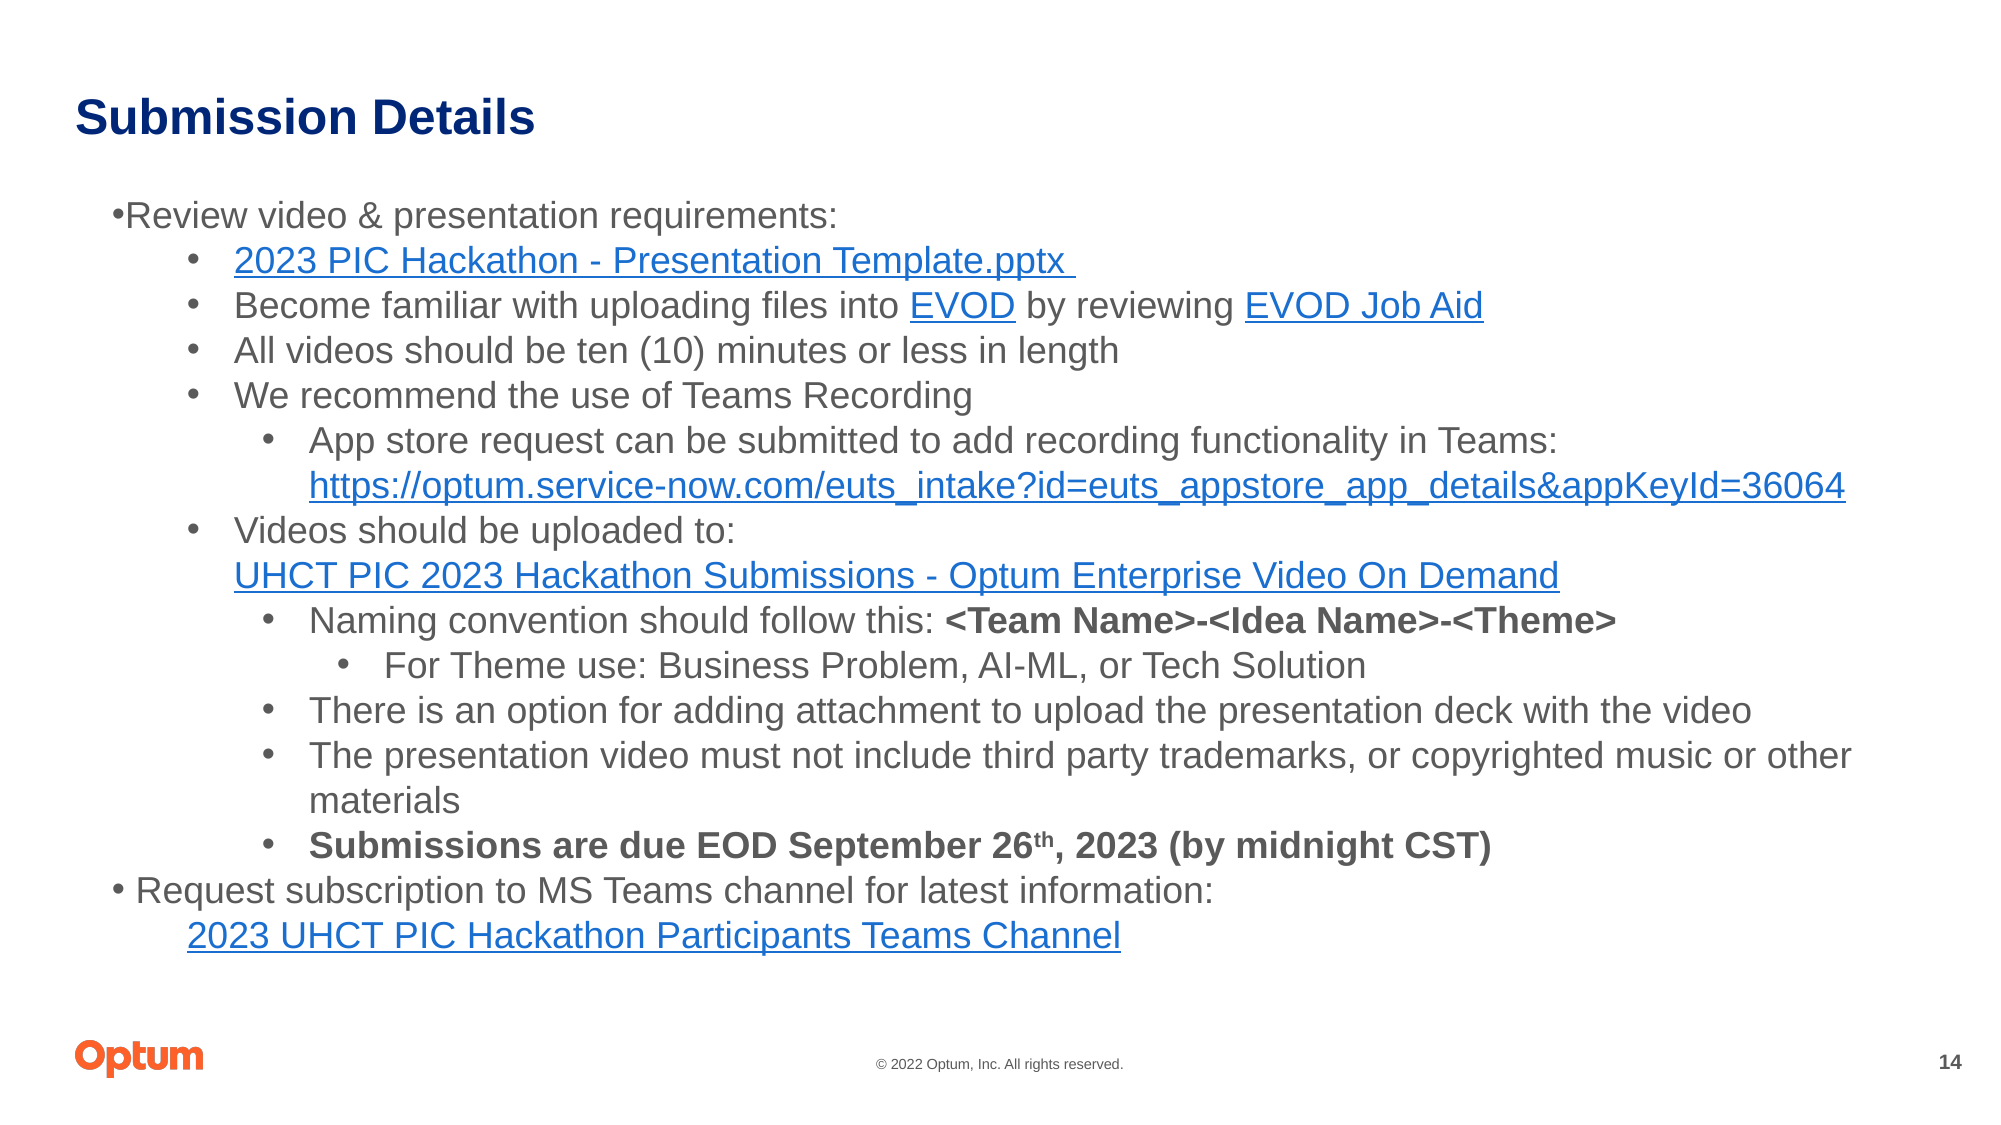

# Submission Details
Review video & presentation requirements:
2023 PIC Hackathon - Presentation Template.pptx
Become familiar with uploading files into EVOD by reviewing EVOD Job Aid
All videos should be ten (10) minutes or less in length
We recommend the use of Teams Recording
App store request can be submitted to add recording functionality in Teams: https://optum.service-now.com/euts_intake?id=euts_appstore_app_details&appKeyId=36064
Videos should be uploaded to: UHCT PIC 2023 Hackathon Submissions - Optum Enterprise Video On Demand
Naming convention should follow this: <Team Name>-<Idea Name>-<Theme>
For Theme use: Business Problem, AI-ML, or Tech Solution
There is an option for adding attachment to upload the presentation deck with the video
The presentation video must not include third party trademarks, or copyrighted music or other materials
Submissions are due EOD September 26th, 2023 (by midnight CST)
 Request subscription to MS Teams channel for latest information:
2023 UHCT PIC Hackathon Participants Teams Channel